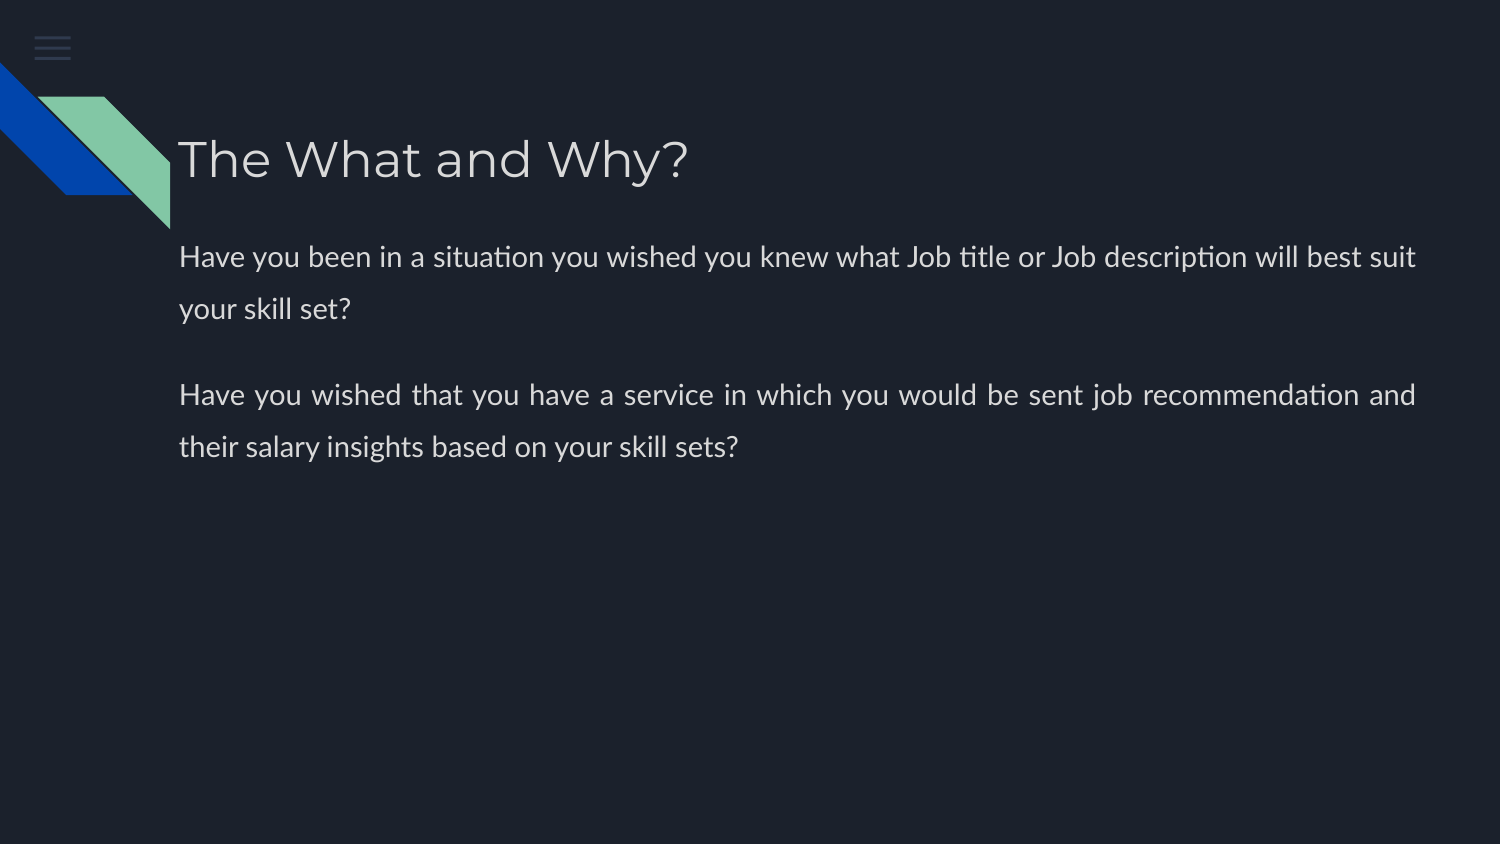

The What and Why?
Have you been in a situation you wished you knew what Job title or Job description will best suit your skill set?
Have you wished that you have a service in which you would be sent job recommendation and their salary insights based on your skill sets?